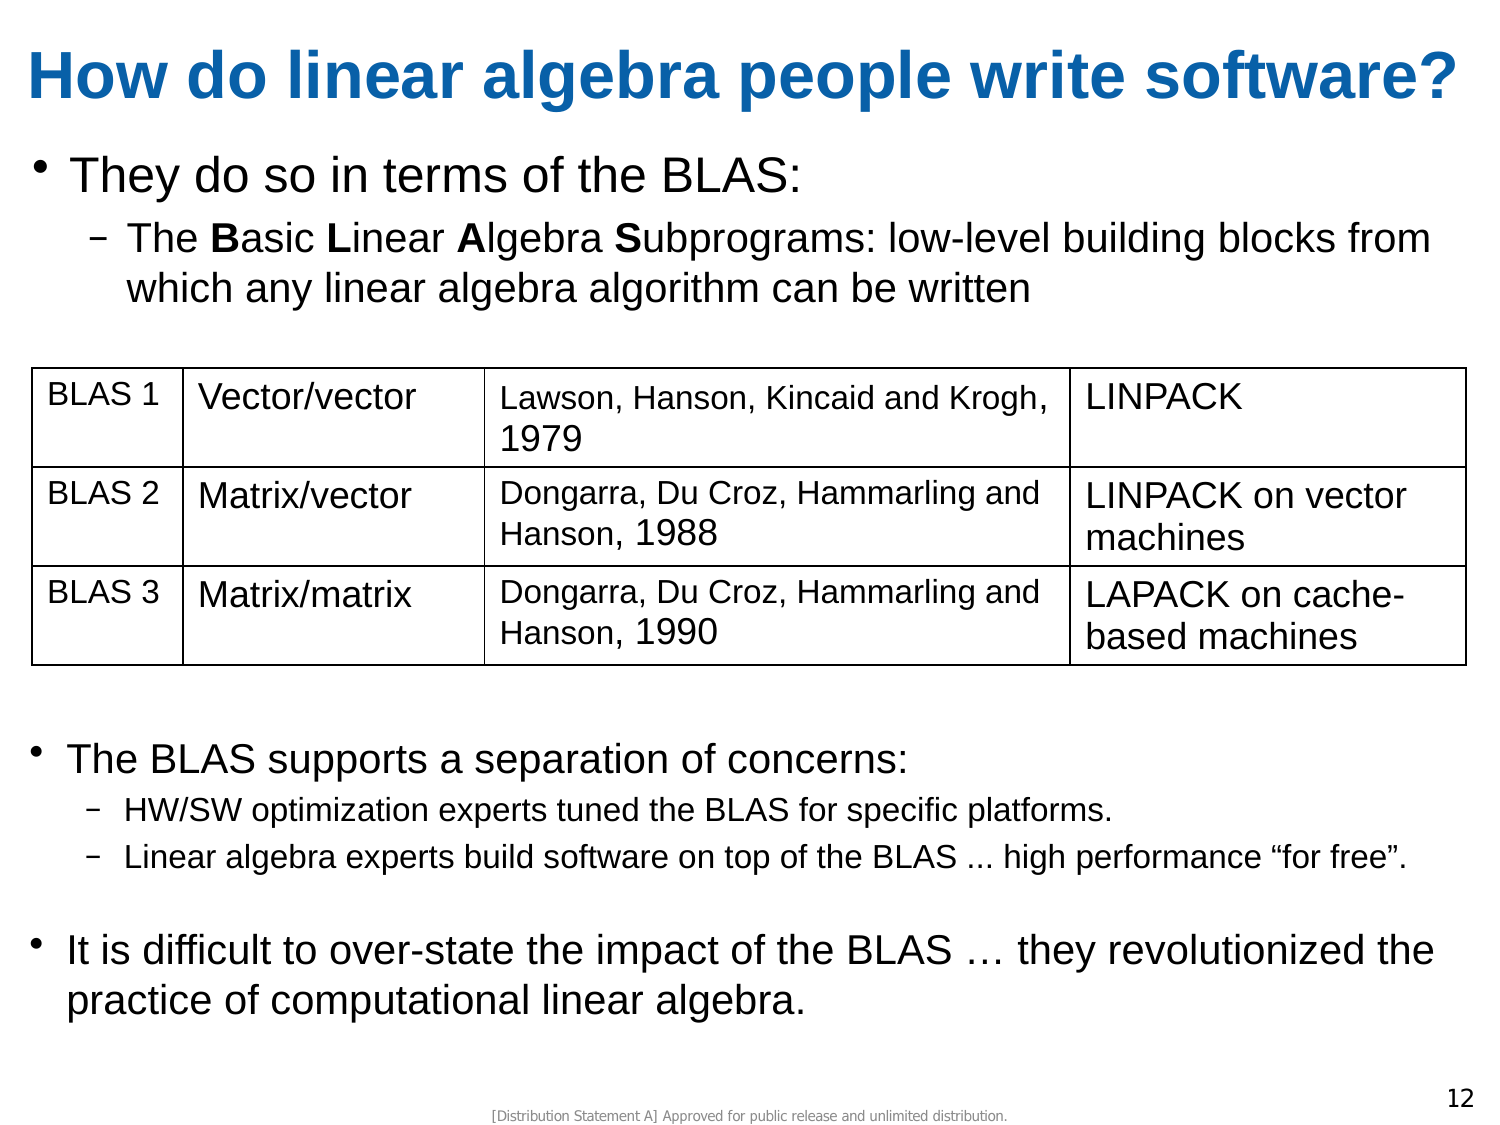

# How do linear algebra people write software?
They do so in terms of the BLAS:
The Basic Linear Algebra Subprograms: low-level building blocks from which any linear algebra algorithm can be written
| BLAS 1 | Vector/vector | Lawson, Hanson, Kincaid and Krogh, 1979 | LINPACK |
| --- | --- | --- | --- |
| BLAS 2 | Matrix/vector | Dongarra, Du Croz, Hammarling and Hanson, 1988 | LINPACK on vector machines |
| BLAS 3 | Matrix/matrix | Dongarra, Du Croz, Hammarling and Hanson, 1990 | LAPACK on cache-based machines |
The BLAS supports a separation of concerns:
HW/SW optimization experts tuned the BLAS for specific platforms.
Linear algebra experts build software on top of the BLAS ... high performance “for free”.
It is difficult to over-state the impact of the BLAS … they revolutionized the practice of computational linear algebra.
12